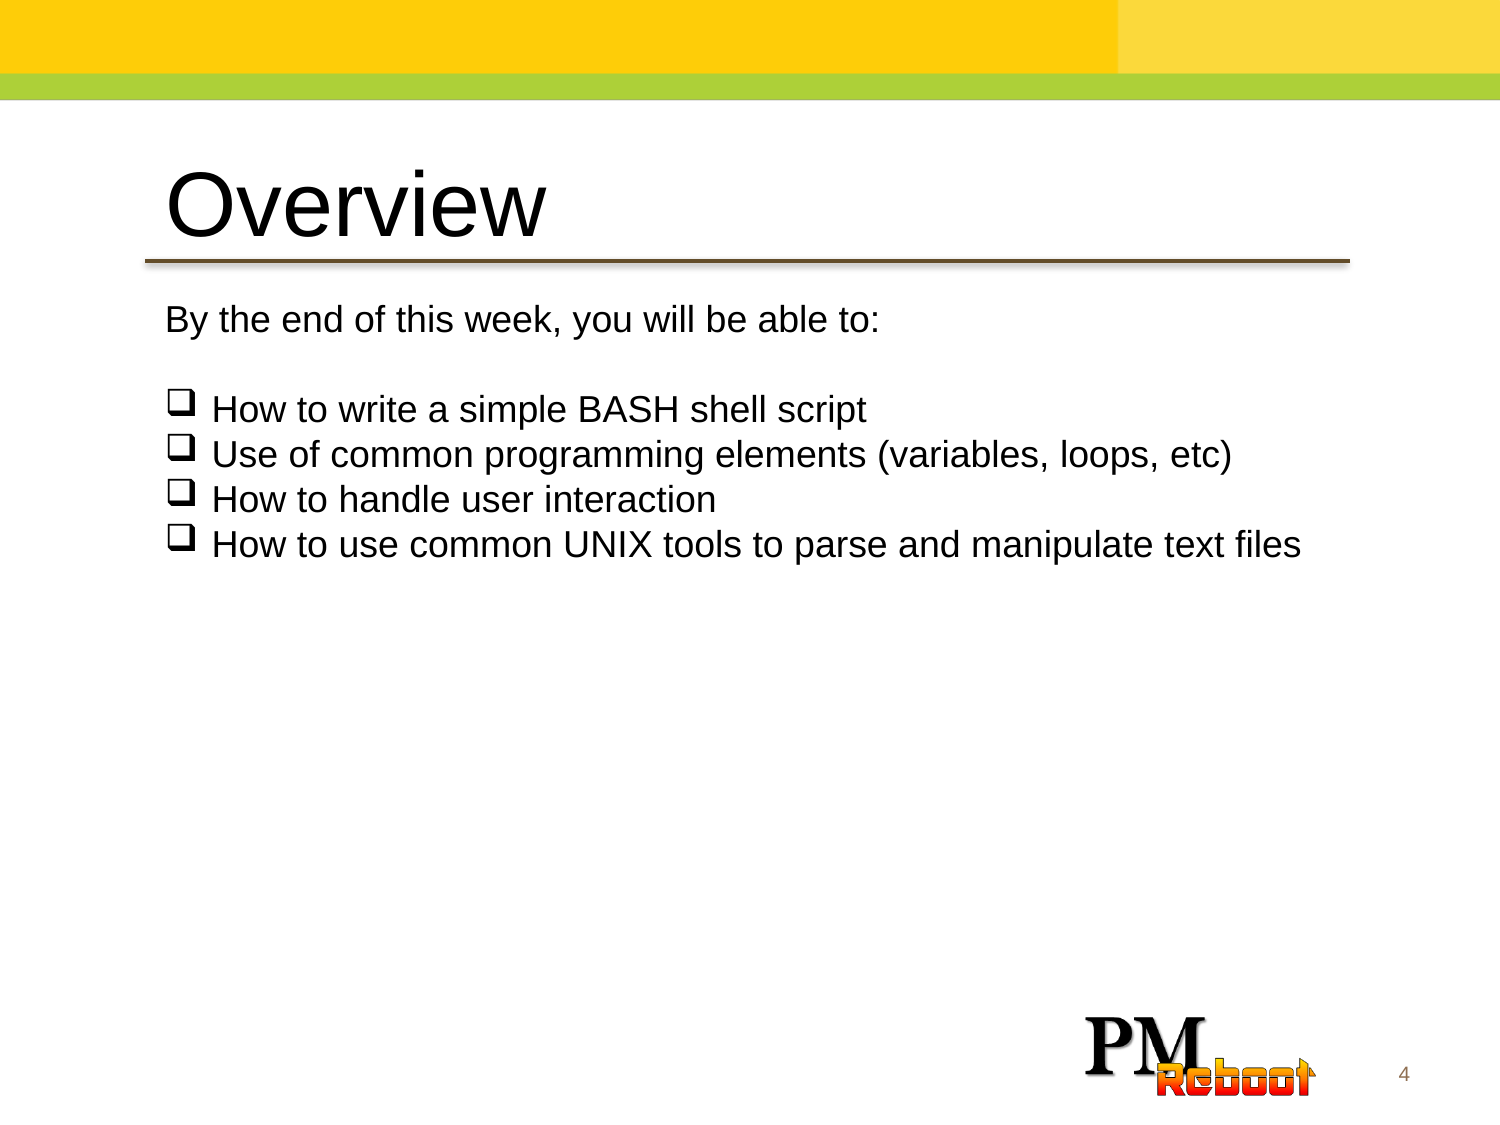

Overview
By the end of this week, you will be able to:

How to write a simple BASH shell script
Use of common programming elements (variables, loops, etc)
How to handle user interaction
How to use common UNIX tools to parse and manipulate text files
4